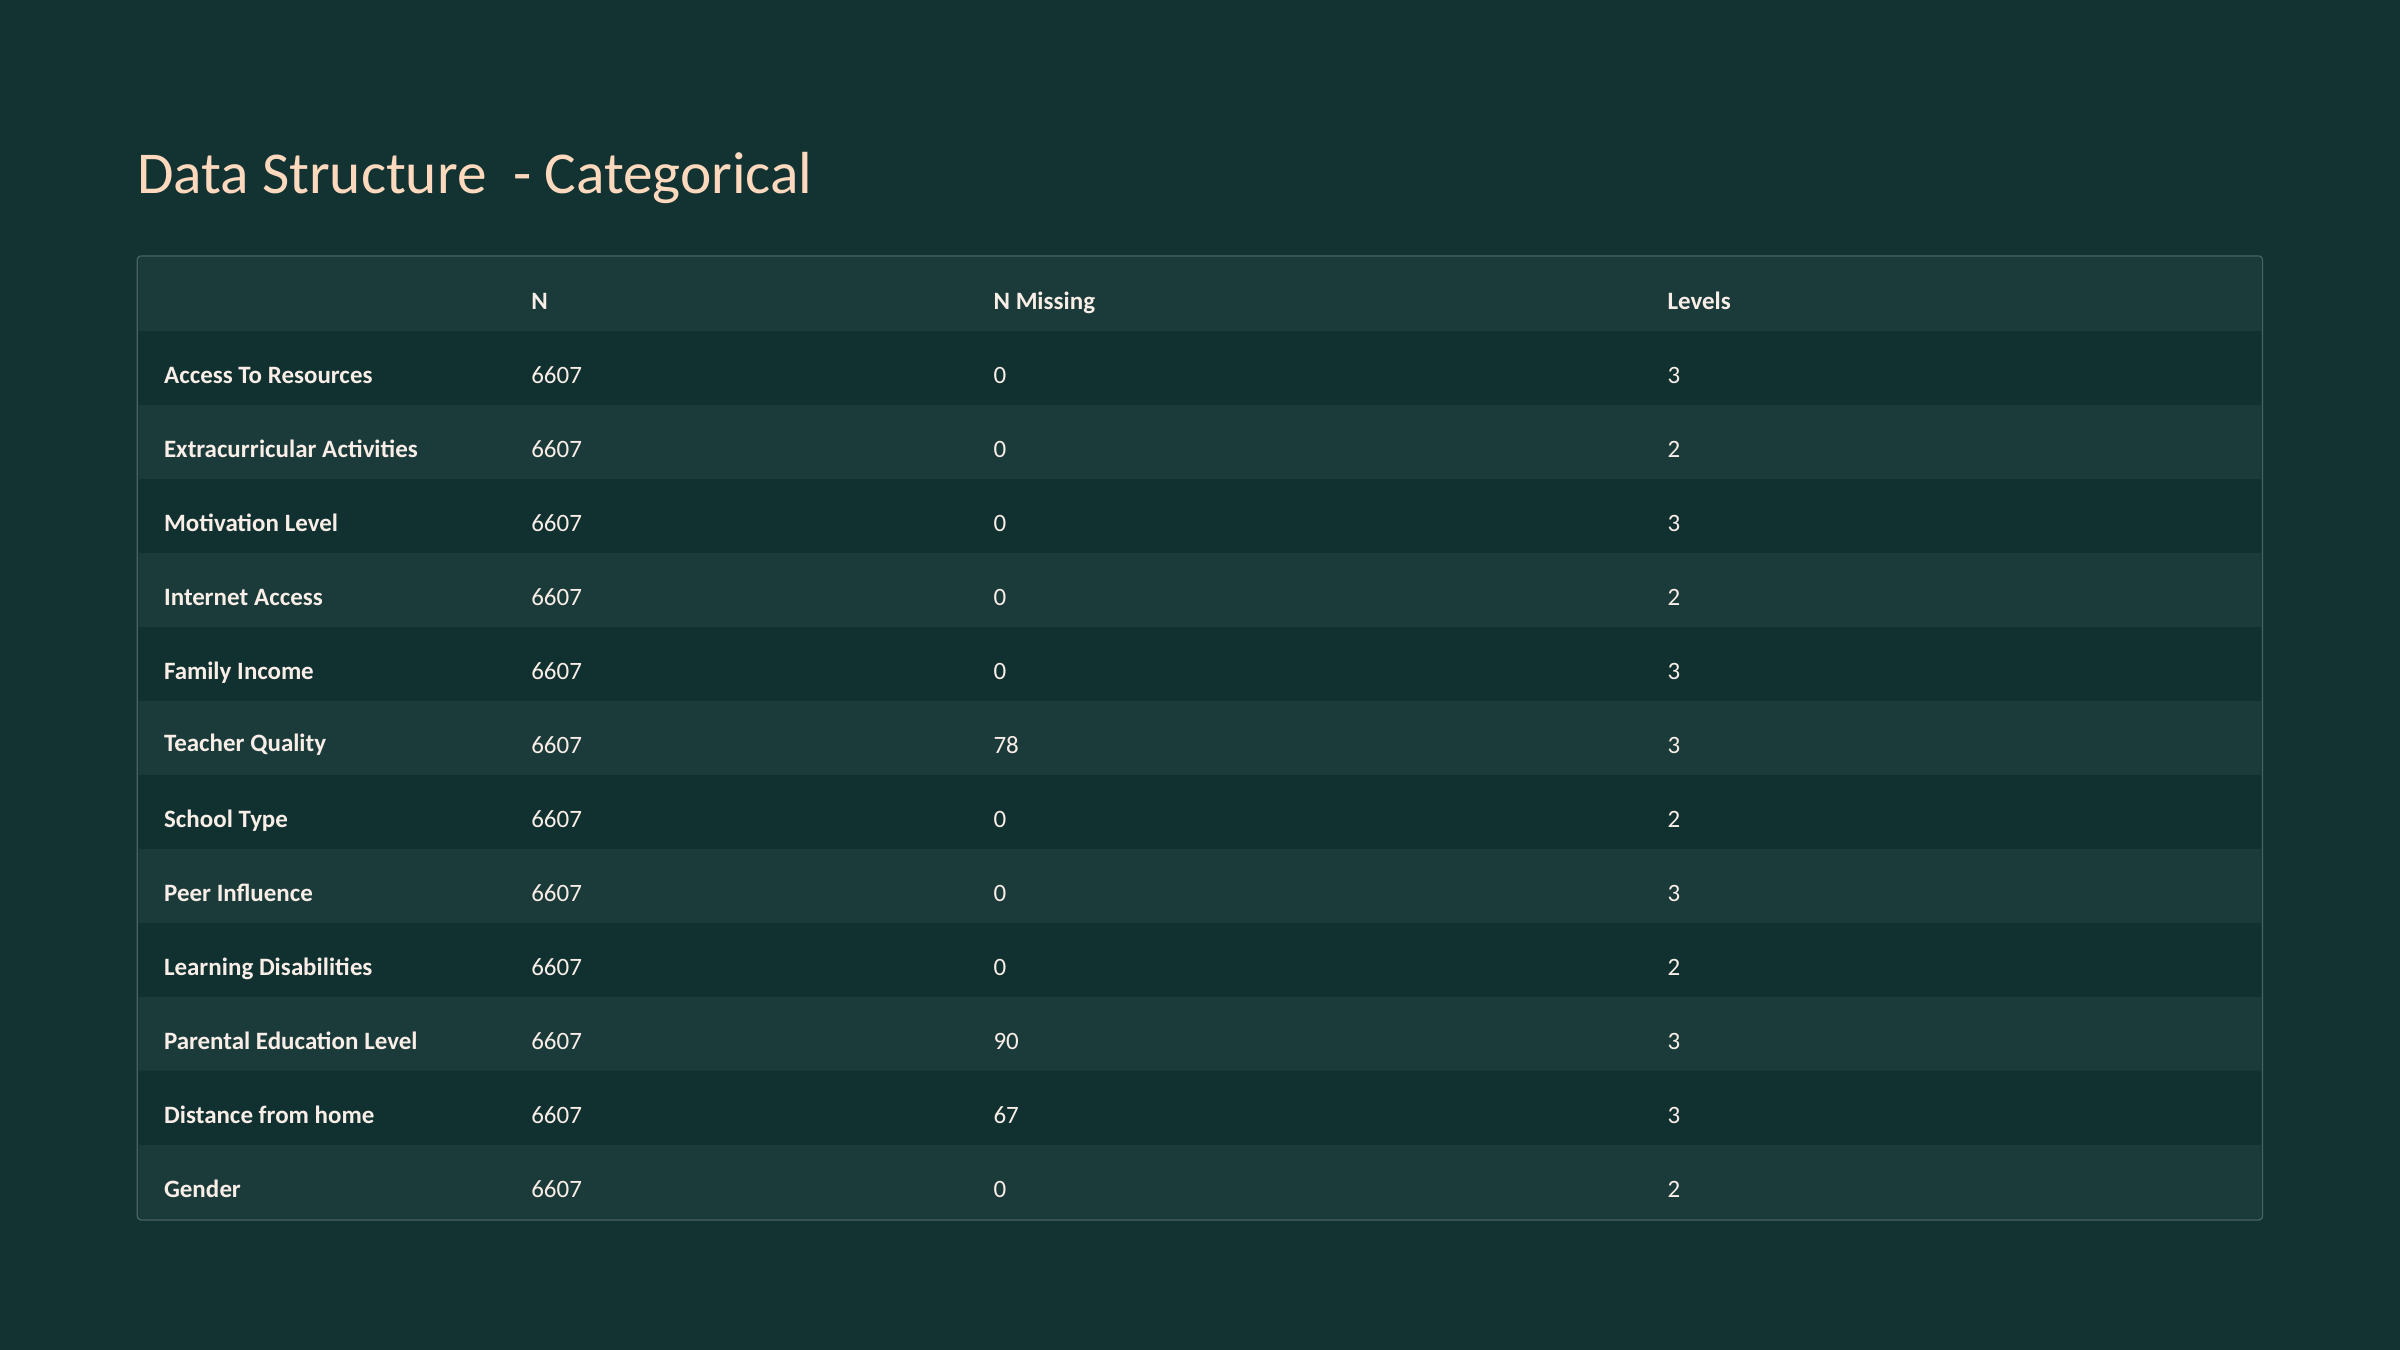

Data Structure  - Categorical

N
N Missing
Levels

Access To Resources
6607
0
3

Extracurricular Activities
6607
0
2

Motivation Level
6607
0
3

Internet Access
6607
0
2

Family Income
6607
0
3

Teacher Quality
6607
78
3

School Type
6607
0
2

Peer Influence
6607
0
3

Learning Disabilities
6607
0
2

Parental Education Level
6607
90
3

Distance from home
6607
67
3

Gender
6607
0
2